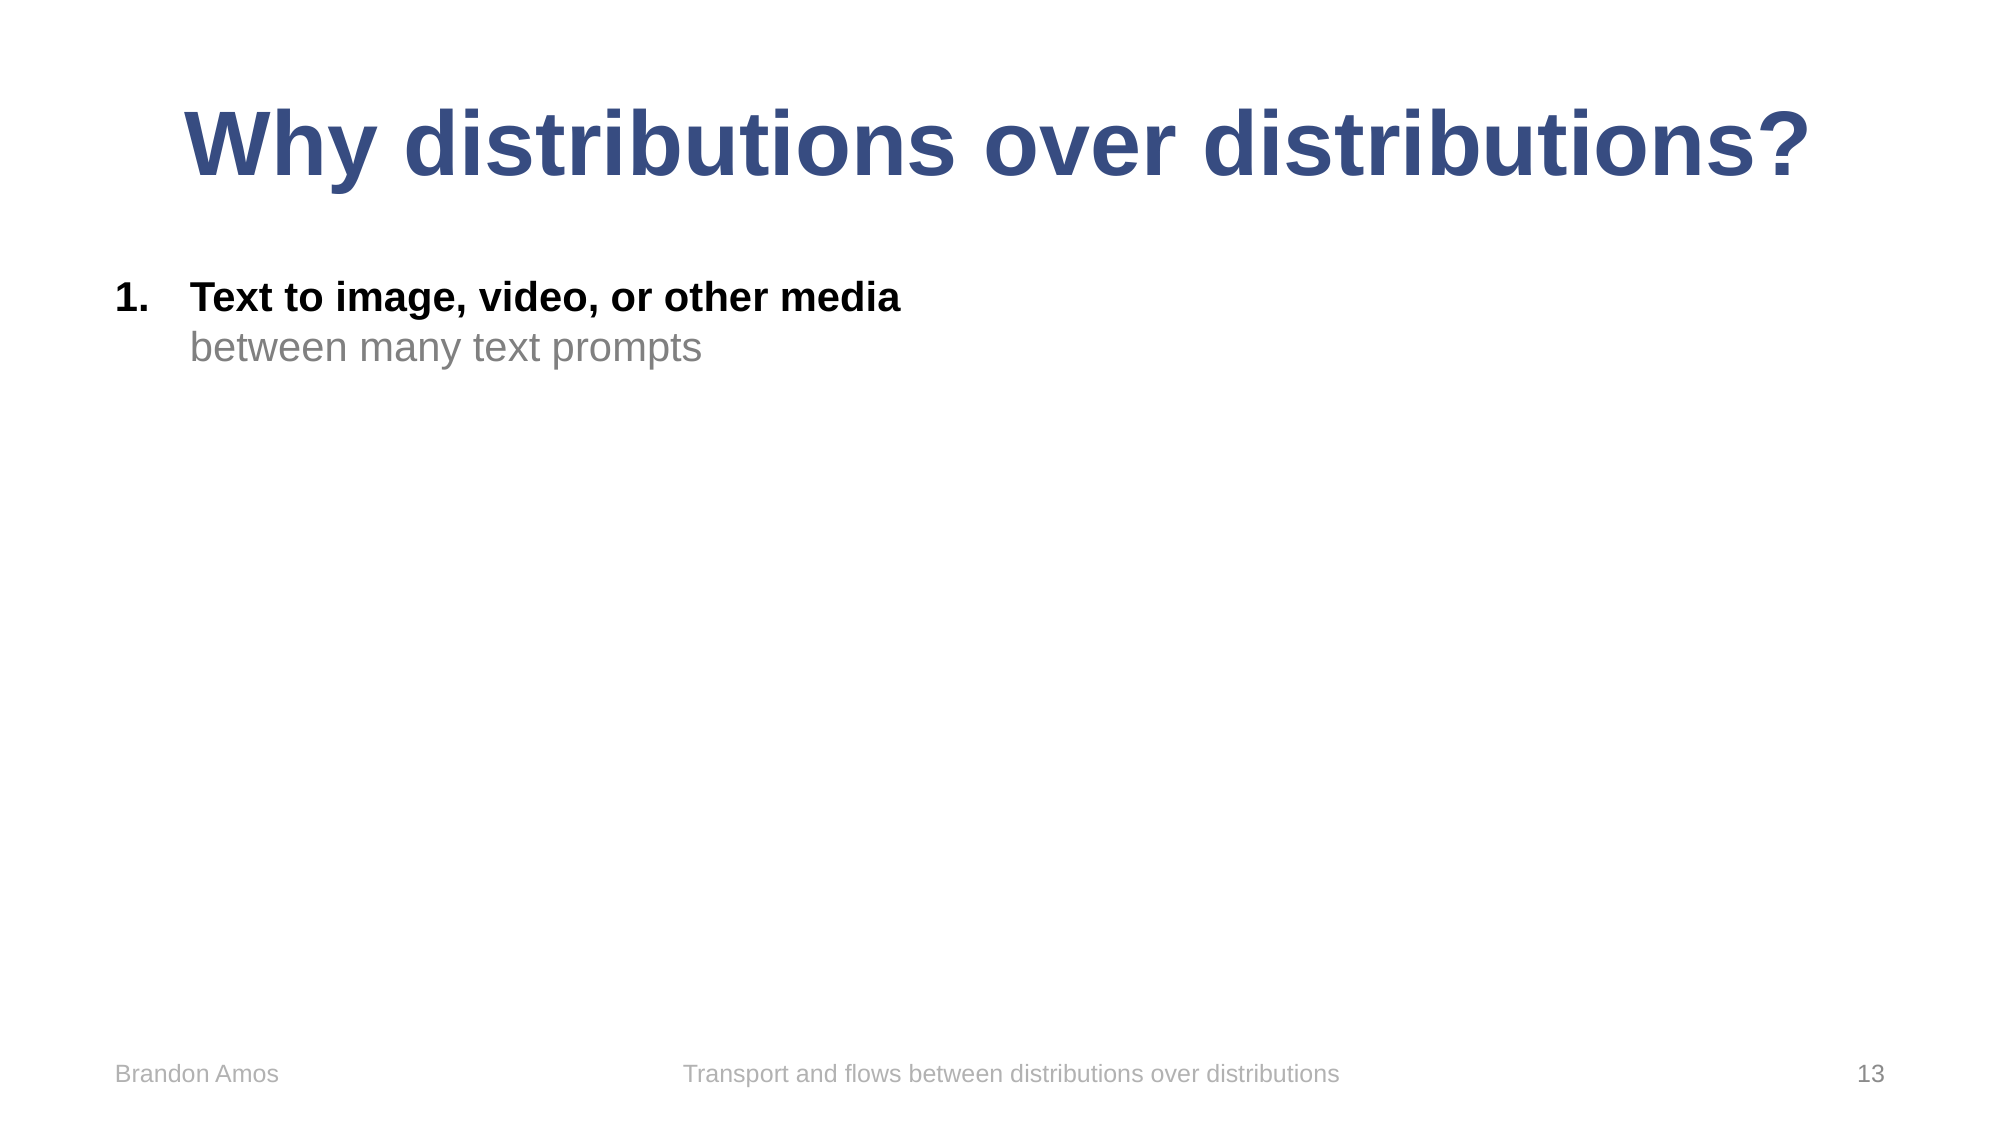

# Why distributions over distributions?
Text to image, video, or other media
between many text prompts
Transport and flows between distributions over distributions
Brandon Amos
13